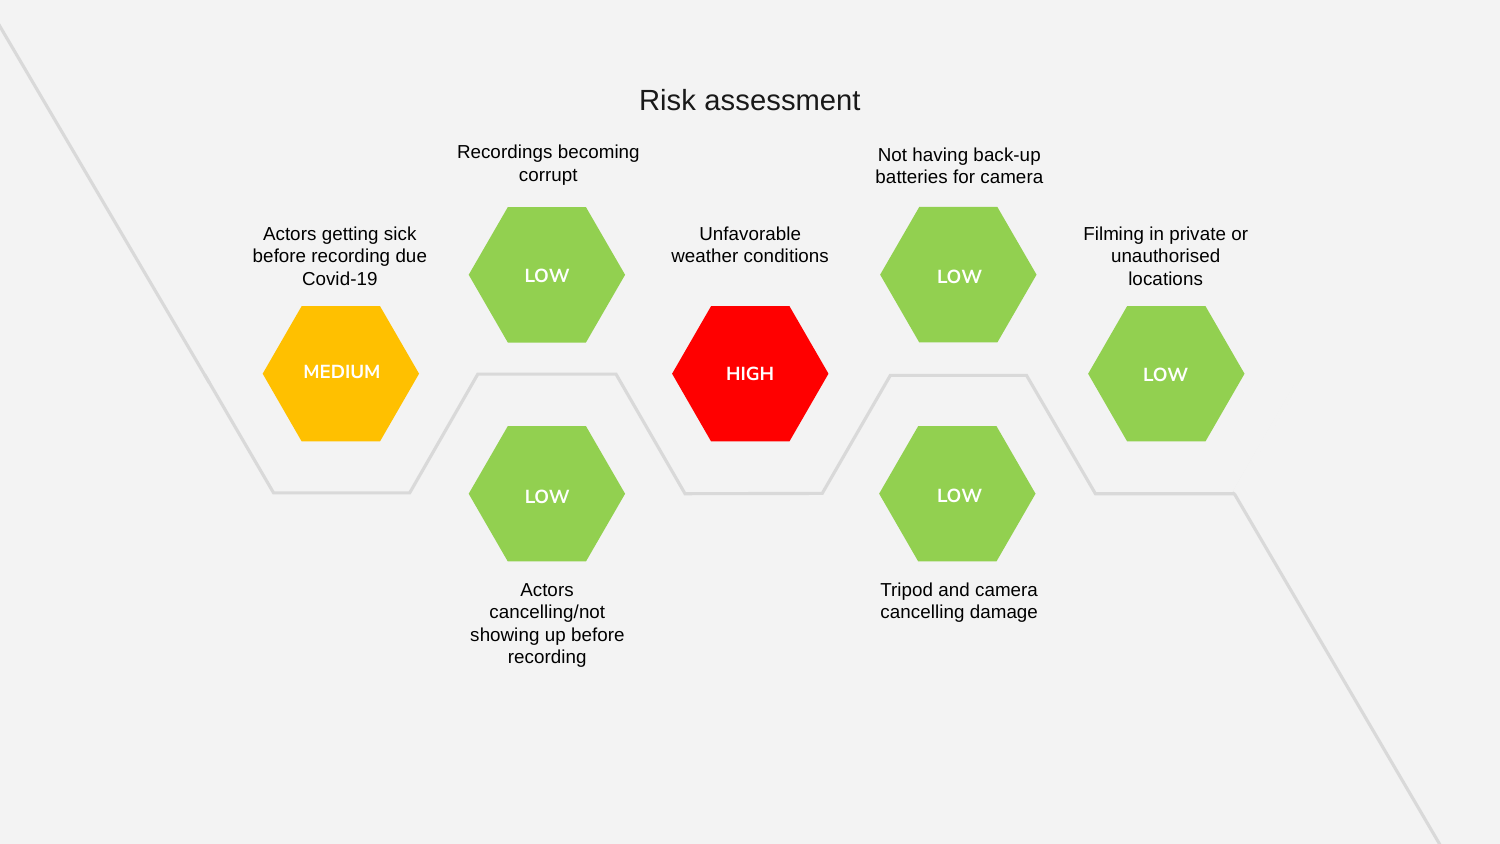

# Risk assessment
Recordings becoming
corrupt
Not having back-up batteries for camera
Actors getting sick before recording due Covid-19
Unfavorable weather conditions
Filming in private or unauthorised locations

LOW
LOW

MEDIUM
HIGH
LOW

LOW
LOW
Actors cancelling/not showing up before recording
Tripod and camera cancelling damage